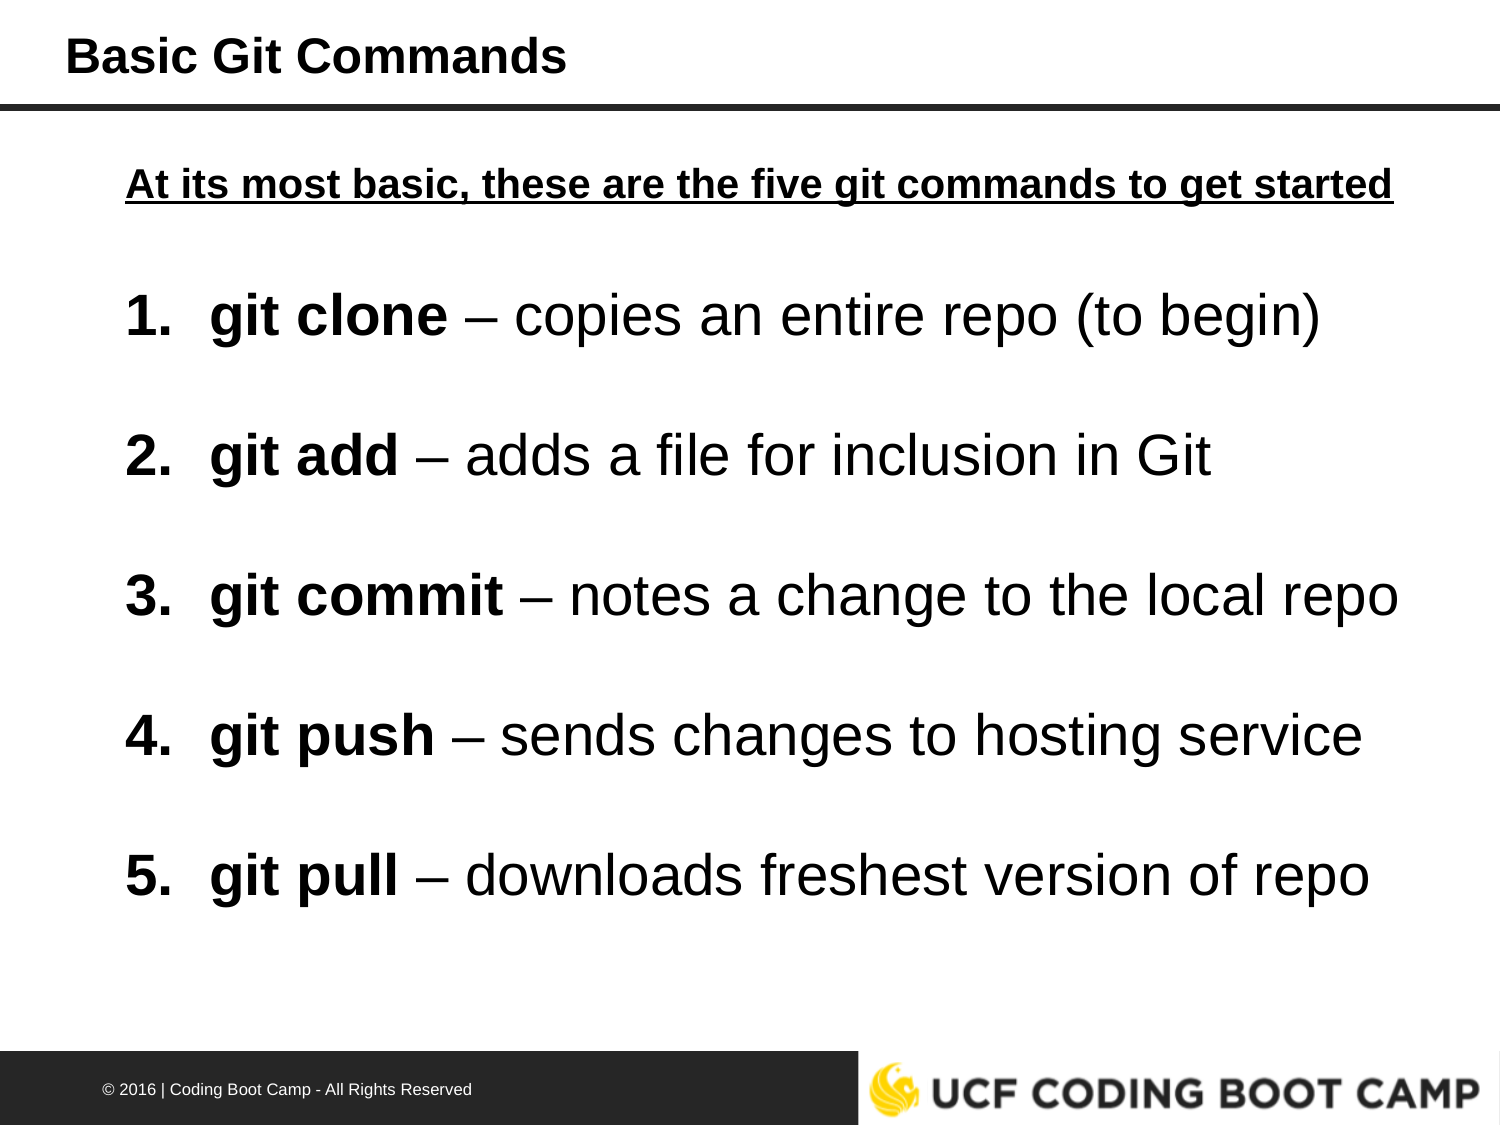

# Basic Git Commands
At its most basic, these are the five git commands to get started

git clone – copies an entire repo (to begin)

git add – adds a file for inclusion in Git

git commit – notes a change to the local repo

git push – sends changes to hosting service

git pull – downloads freshest version of repo